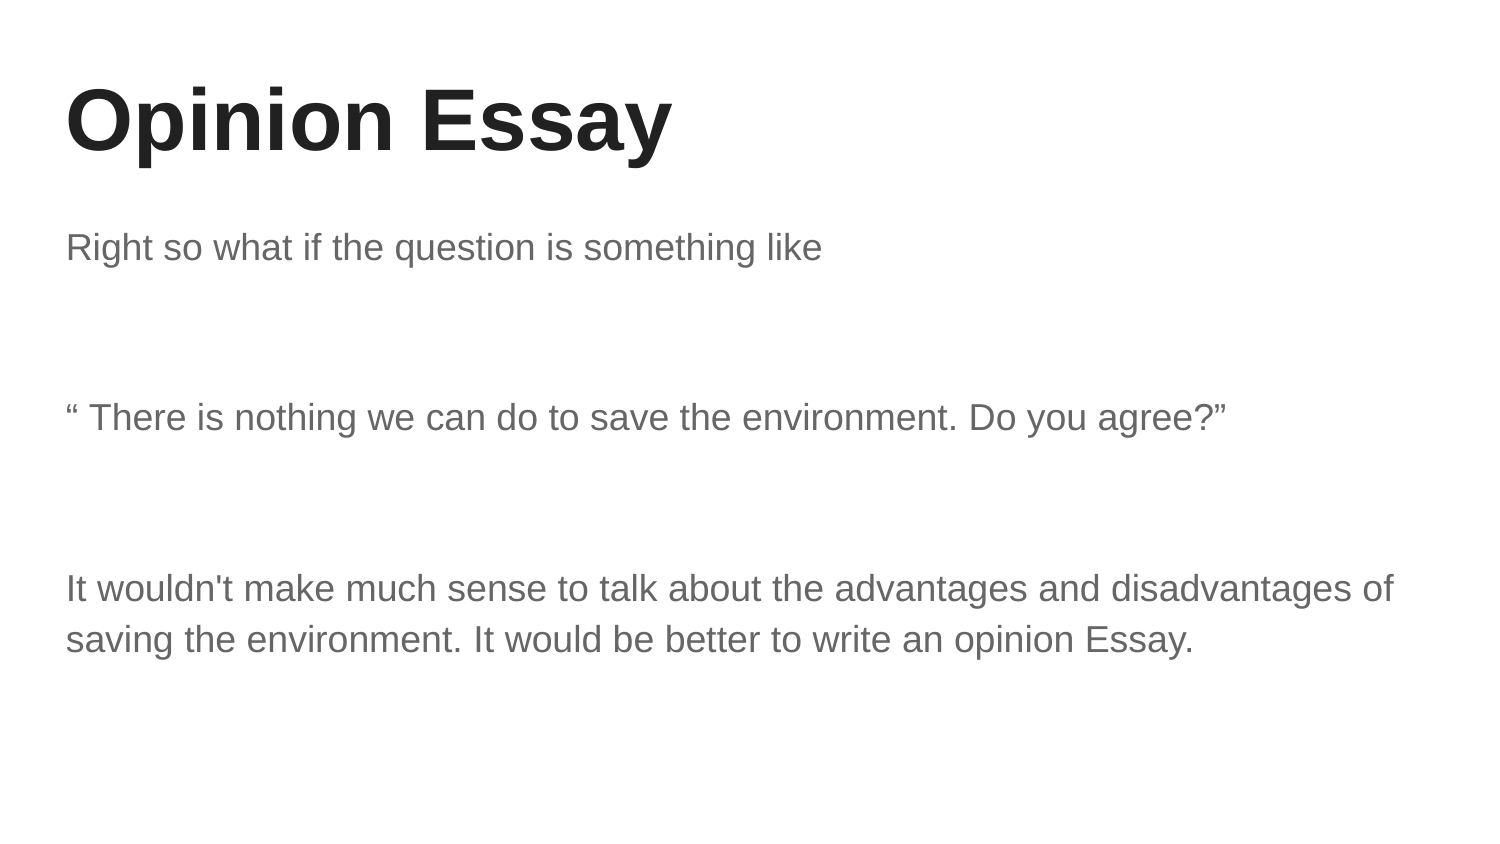

Opinion Essay
Right so what if the question is something like

“ There is nothing we can do to save the environment. Do you agree?”

It wouldn't make much sense to talk about the advantages and disadvantages of saving the environment. It would be better to write an opinion Essay.